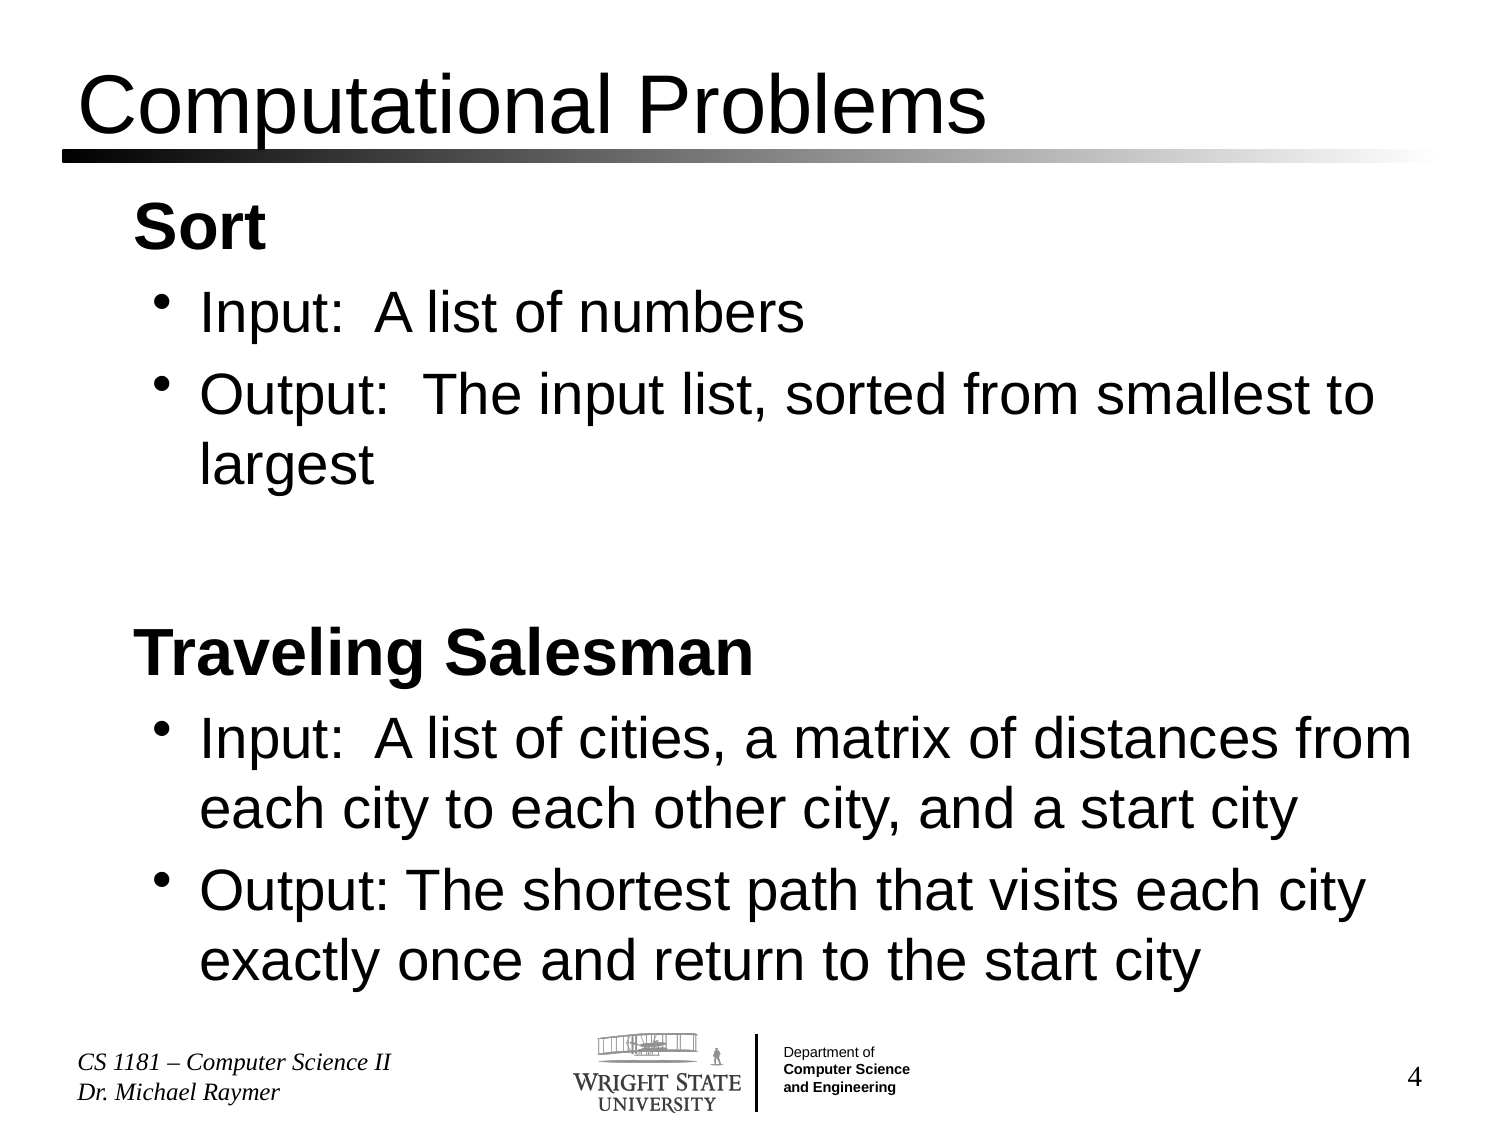

# Computational Problems
Sort
Input:  A list of numbers
Output:  The input list, sorted from smallest to largest

Traveling Salesman
Input:  A list of cities, a matrix of distances from each city to each other city, and a start city
Output: The shortest path that visits each city exactly once and return to the start city
CS 1181 – Computer Science II    Dr. Michael Raymer
4